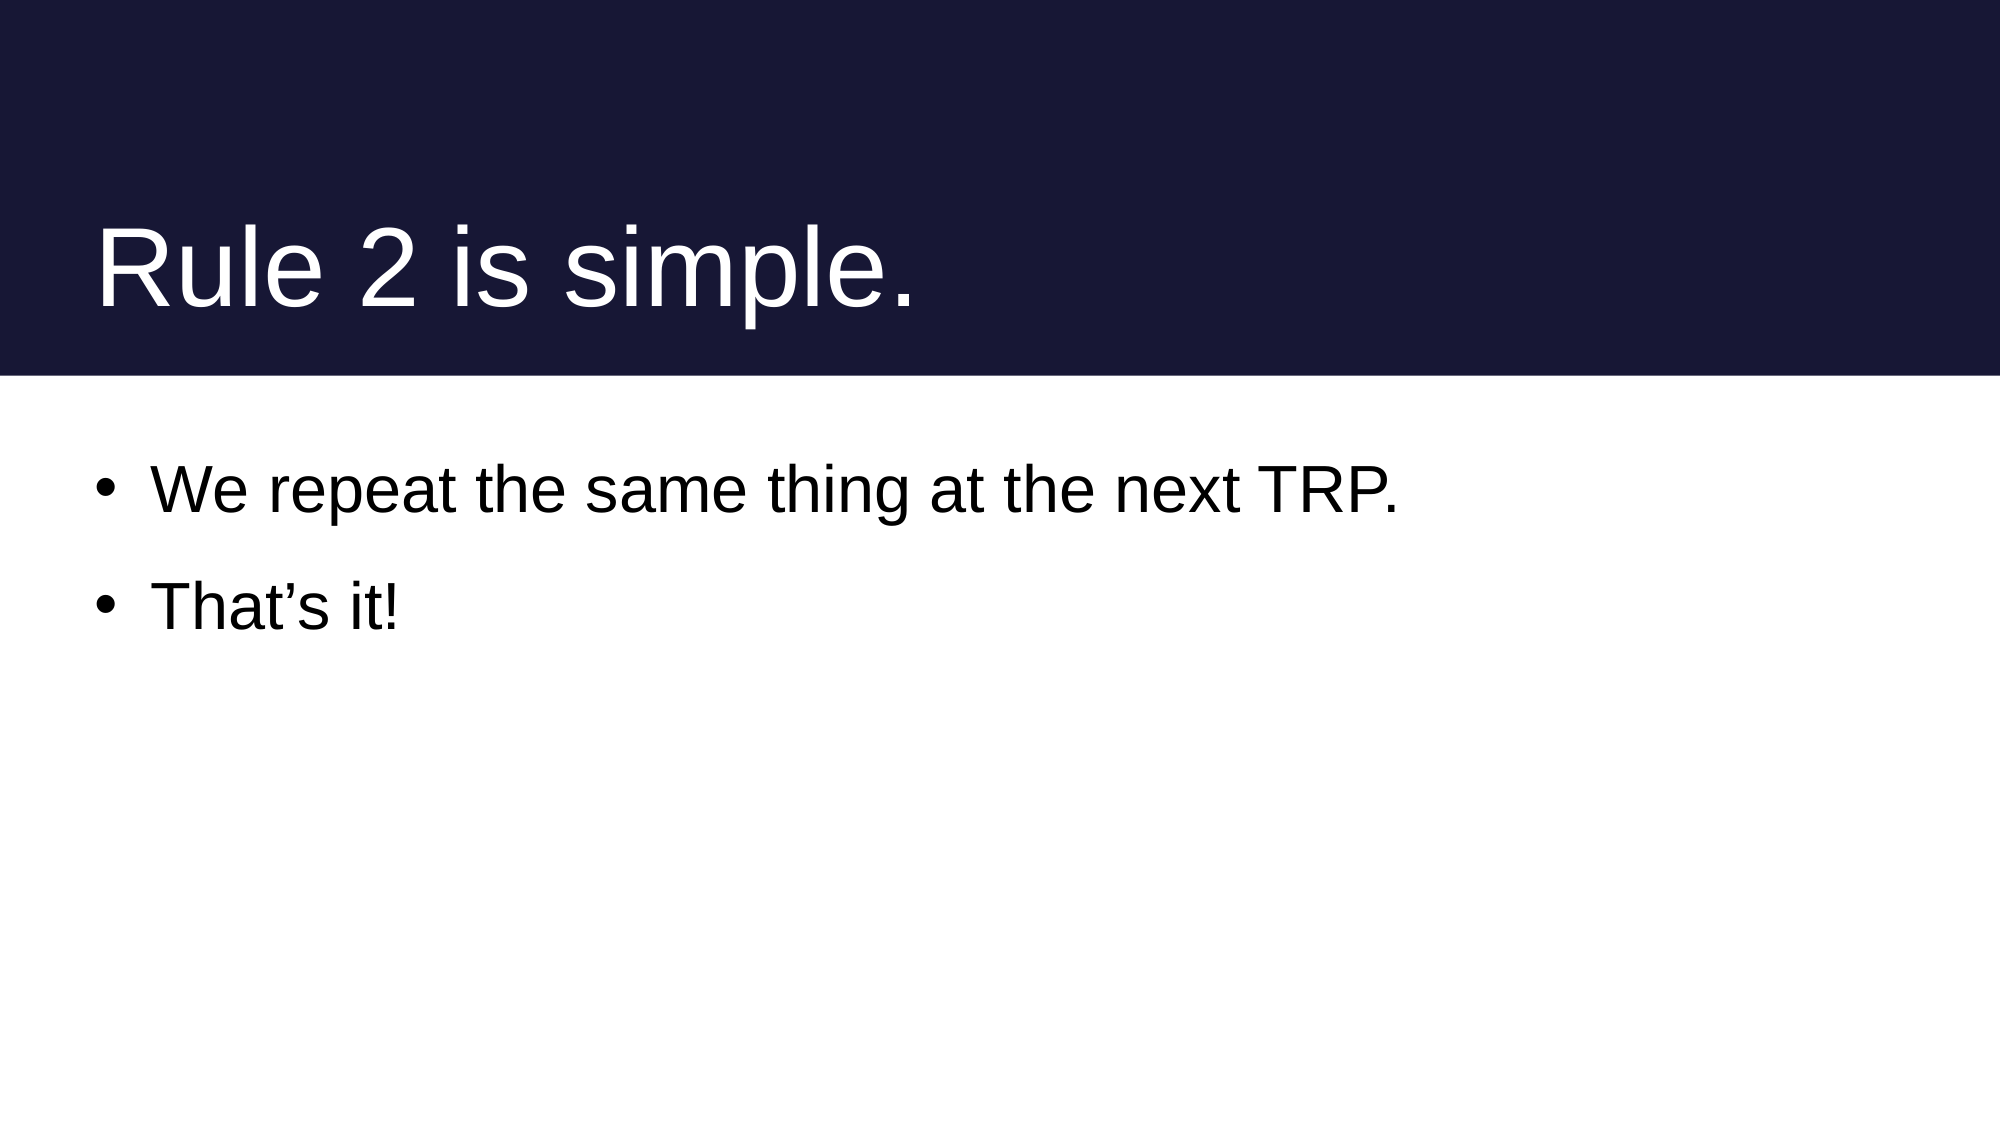

# Rule 2 is simple.
We repeat the same thing at the next TRP.
That’s it!